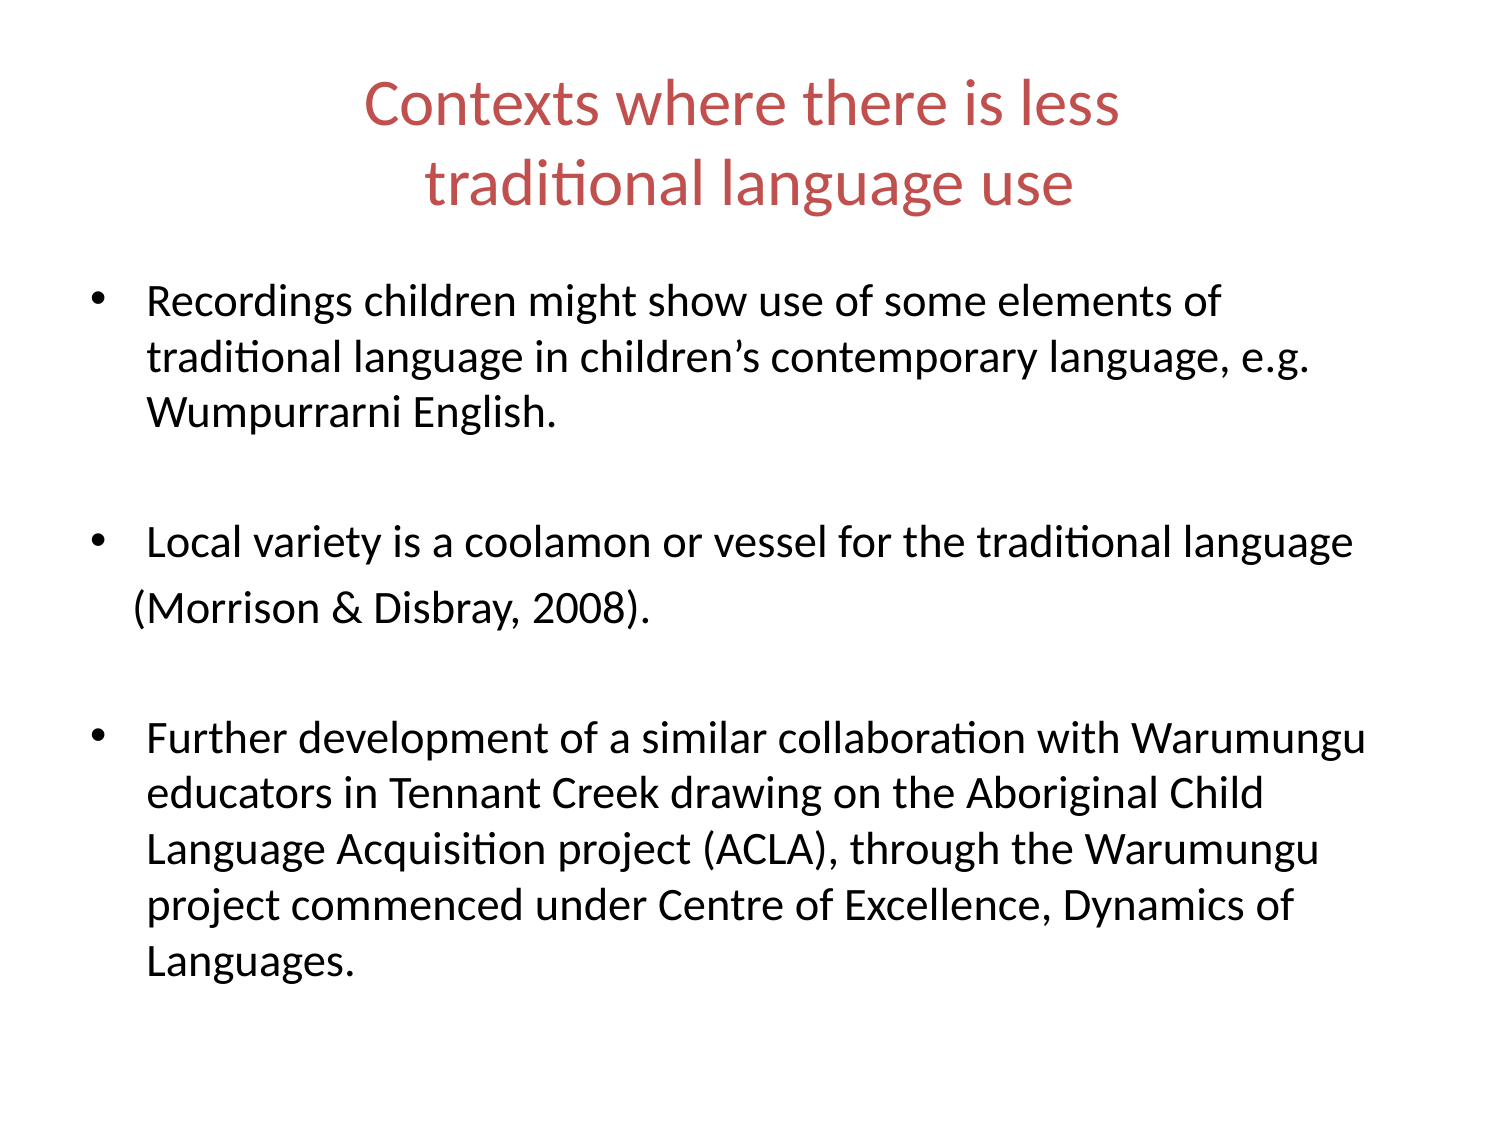

# Contexts where there is less traditional language use
Recordings children might show use of some elements of traditional language in children’s contemporary language, e.g. Wumpurrarni English.

Local variety is a coolamon or vessel for the traditional language
    (Morrison & Disbray, 2008).

Further development of a similar collaboration with Warumungu educators in Tennant Creek drawing on the Aboriginal Child Language Acquisition project (ACLA), through the Warumungu project commenced under Centre of Excellence, Dynamics of Languages.